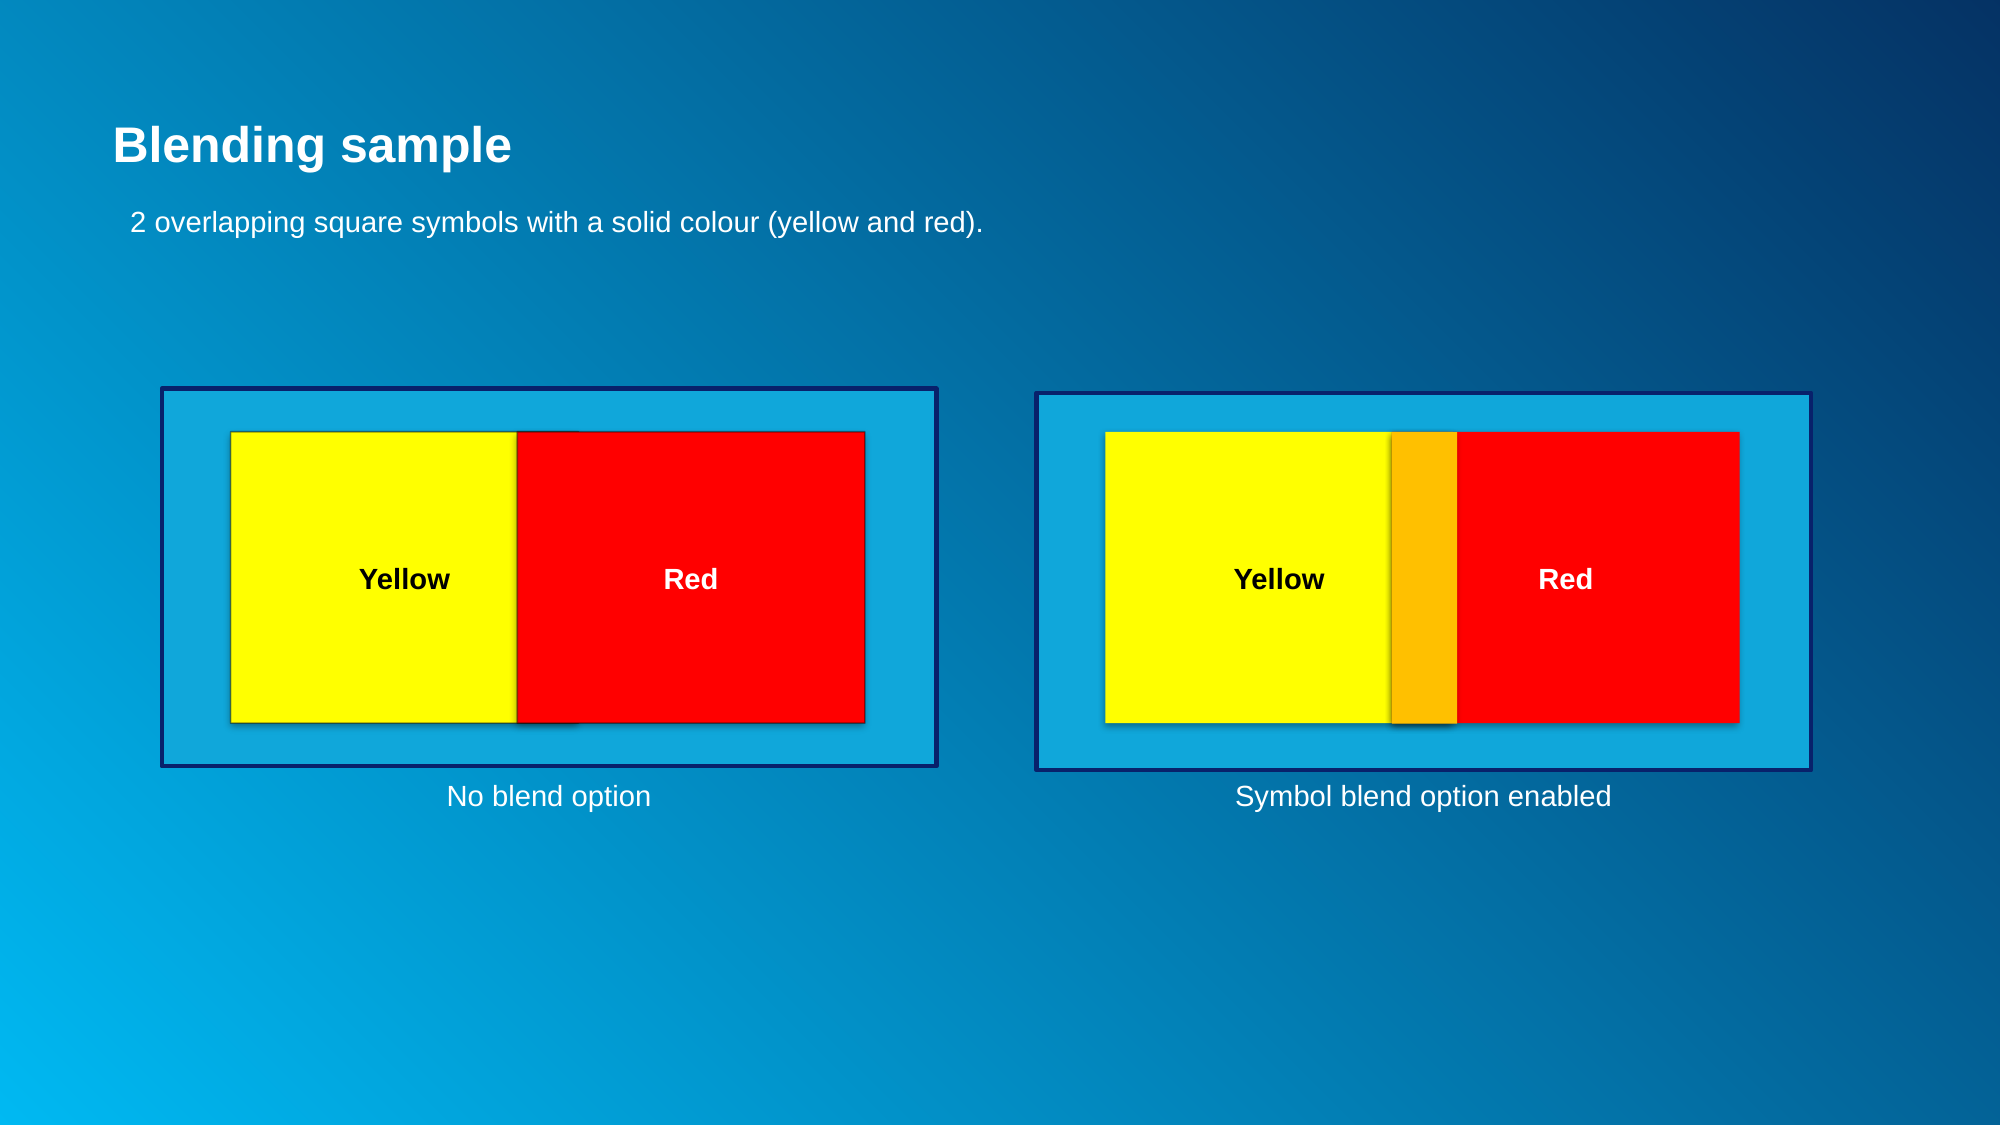

# Blending sample
2 overlapping square symbols with a solid colour (yellow and red).

Red
Yellow
Red
Yellow

No blend option
Symbol blend option enabled